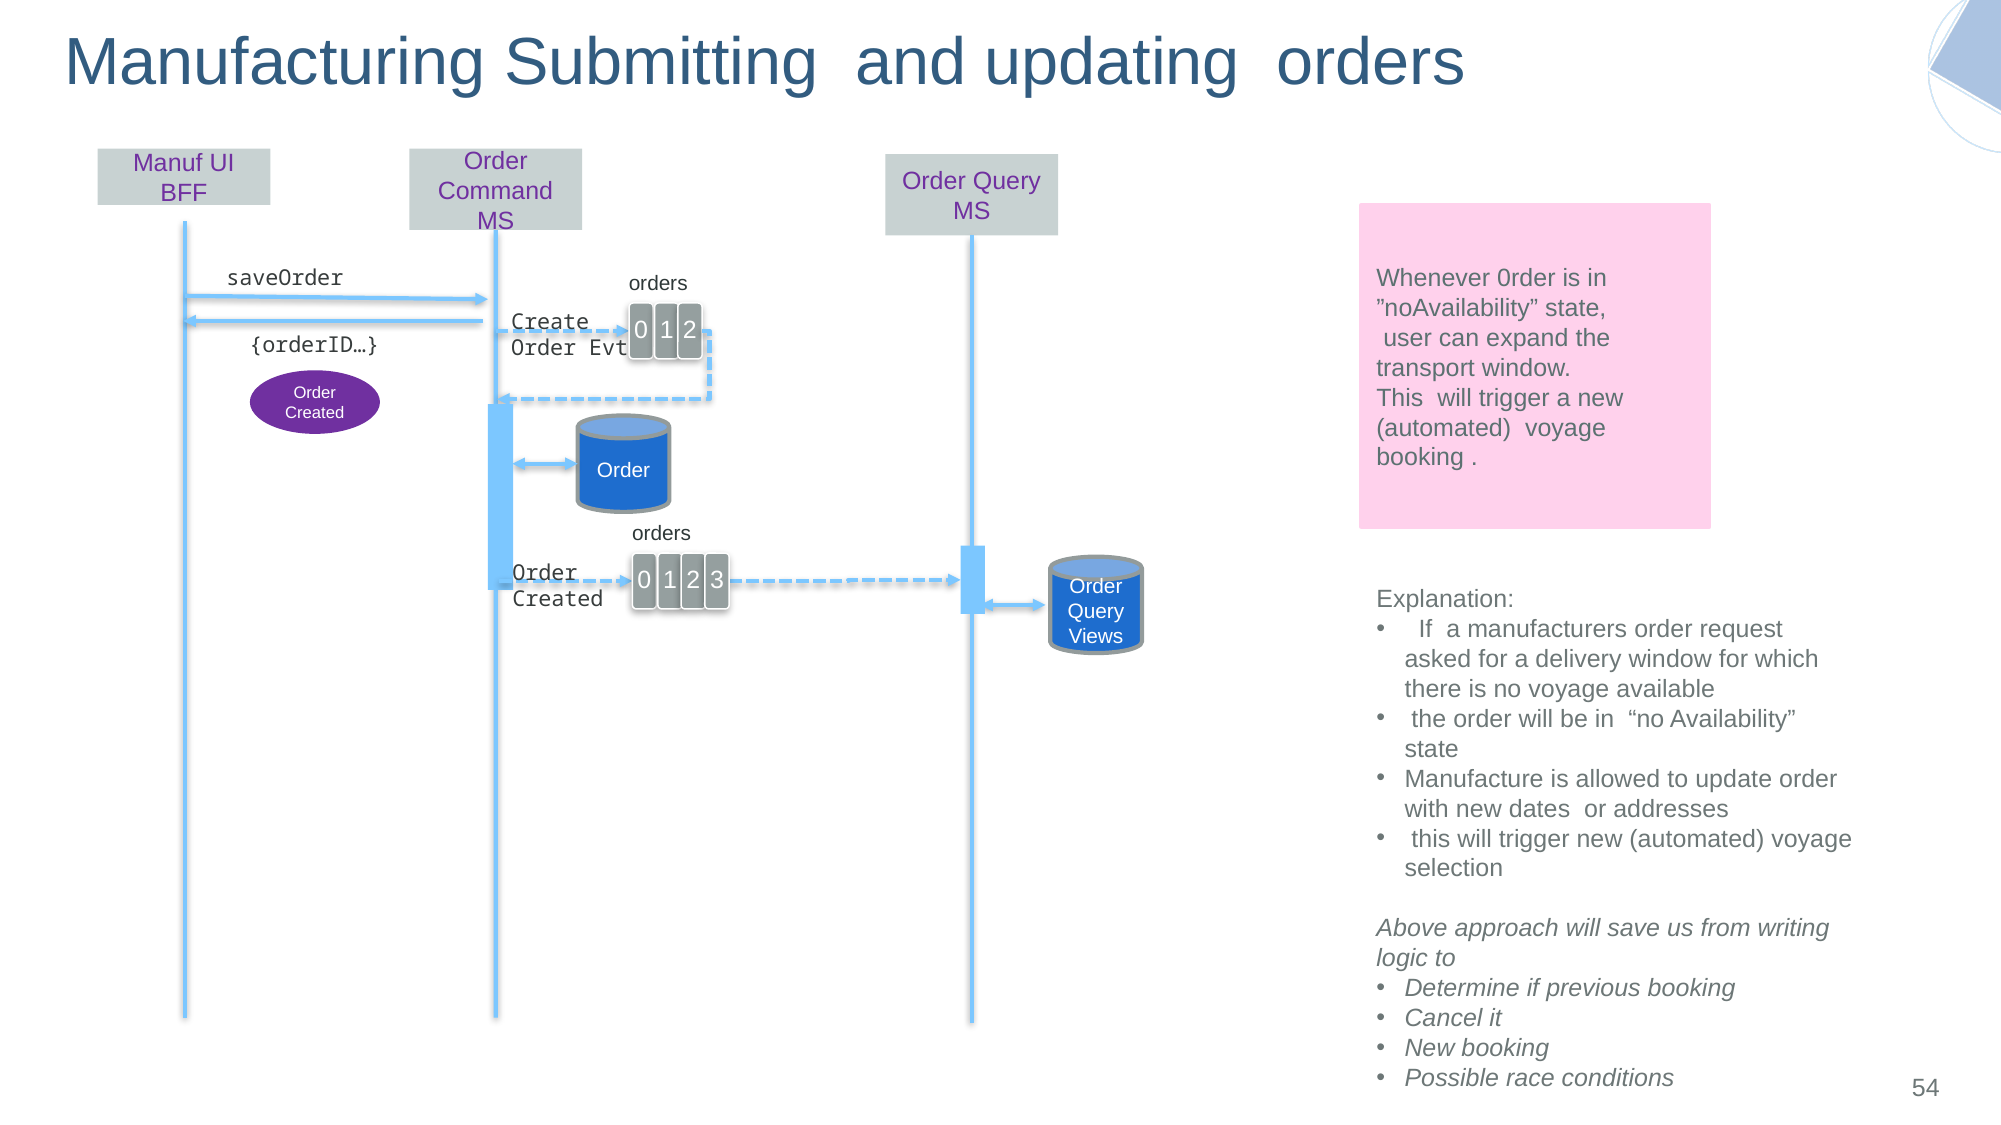

# Manufacturing Submitting  and updating  orders
Manuf UI BFF
Order Command MS
Order Query MS
Whenever 0rder is in ”noAvailability” state,
 user can expand the transport window.
This  will trigger a new  (automated)  voyage booking .
saveOrder
orders
Create
Order Evt
0
1
2
{orderID…}
Order Created

Order
orders

Order
Created
0
1
2
3
Order
Query
Views
Explanation:
  If  a manufacturers order request asked for a delivery window for which there is no voyage available
 the order will be in  “no Availability” state
Manufacture is allowed to update order with new dates  or addresses
 this will trigger new (automated) voyage selection

Above approach will save us from writing logic to
Determine if previous booking
Cancel it
New booking
Possible race conditions
54